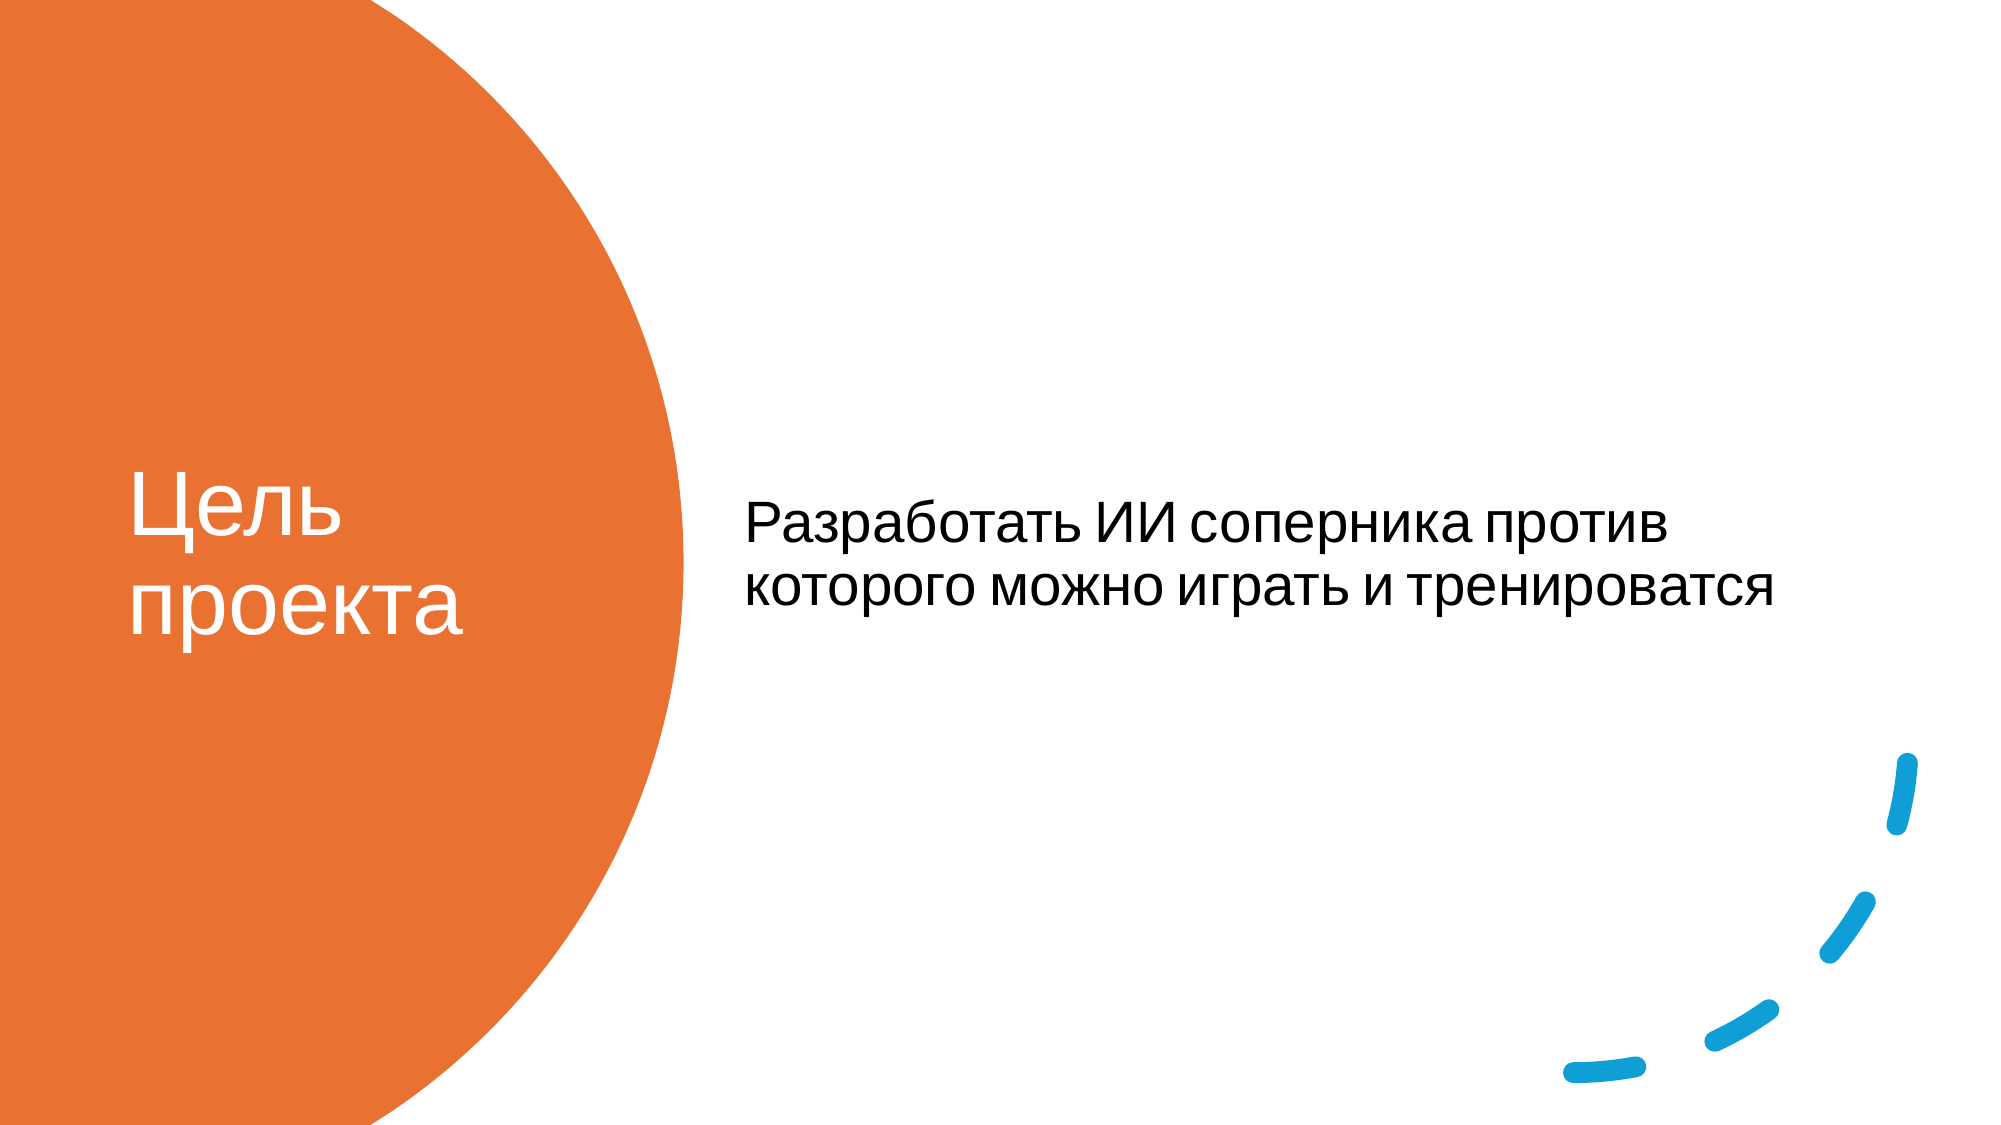

Разработать ИИ соперника против которого можно играть и тренироватся
# Цель проекта